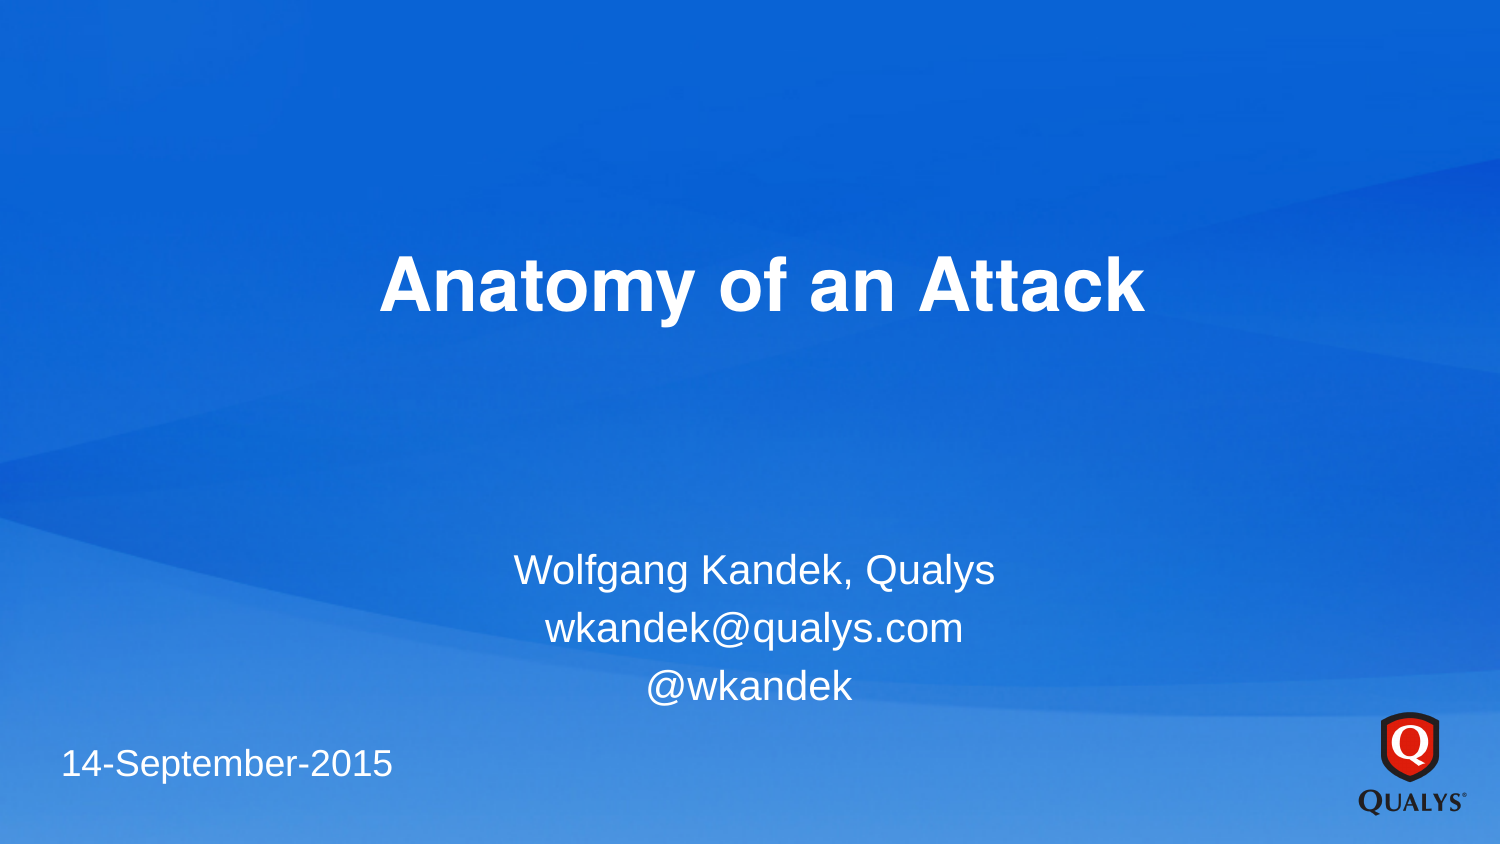

# Anatomy of an Attack
Wolfgang Kandek, Qualys
wkandek@qualys.com
@wkandek
14-September-2015